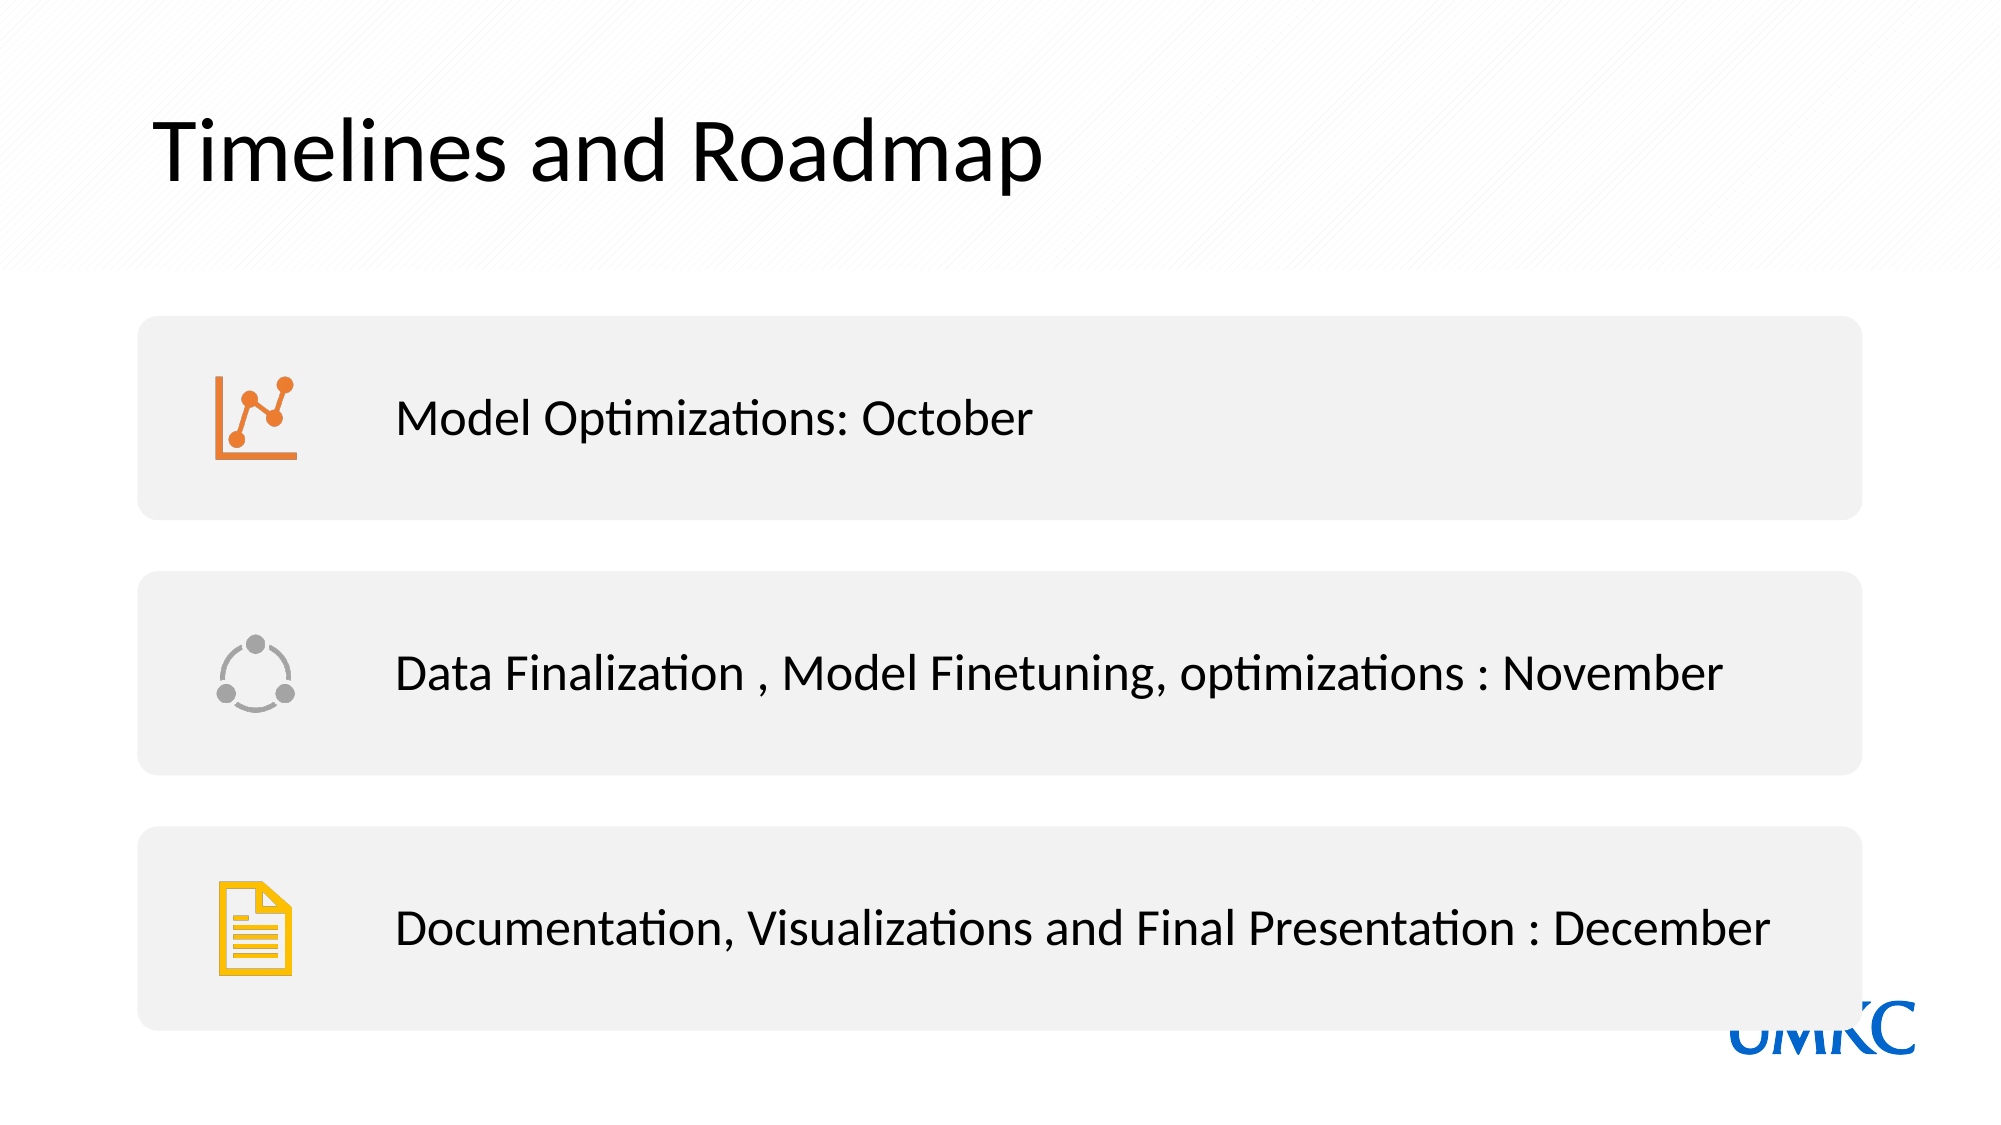

# Timelines and Roadmap
Model Optimizations: October
Data Finalization , Model Finetuning, optimizations : November
Documentation, Visualizations and Final Presentation : December